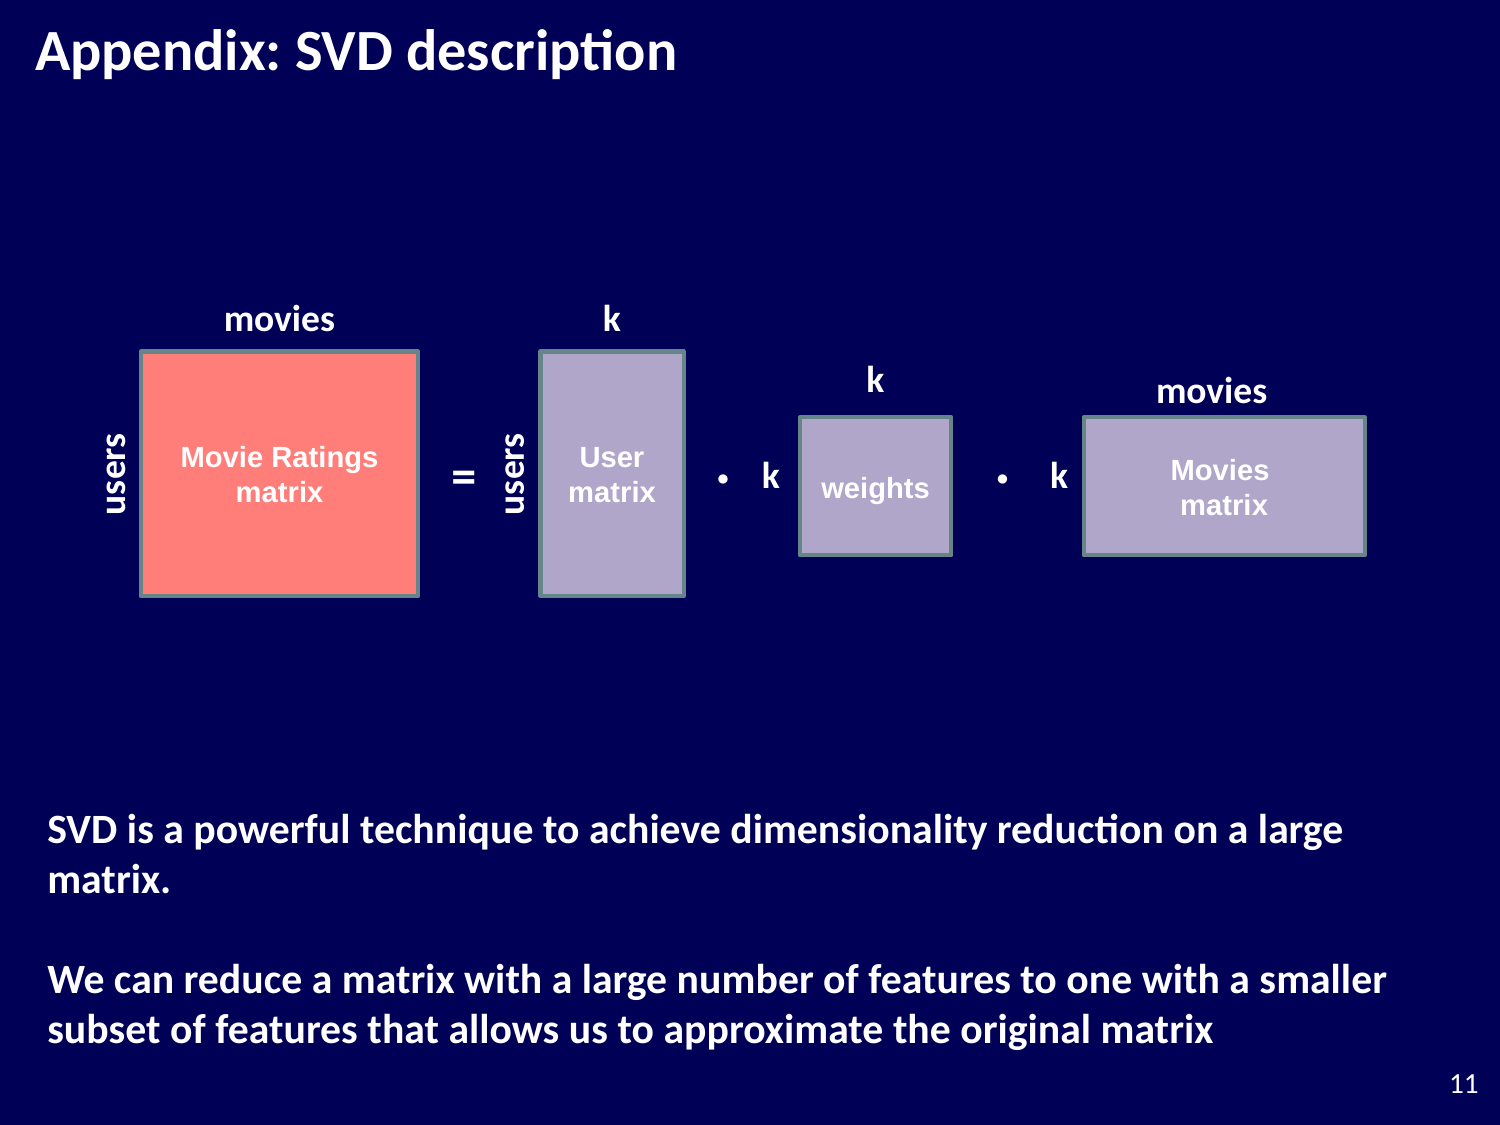

# Appendix: SVD description
movies
k
k
Movie Ratings
matrix
User matrix
movies
weights
Movies
matrix
·
·
=
k
k
users
users
SVD is a powerful technique to achieve dimensionality reduction on a large matrix.

We can reduce a matrix with a large number of features to one with a smaller subset of features that allows us to approximate the original matrix

11